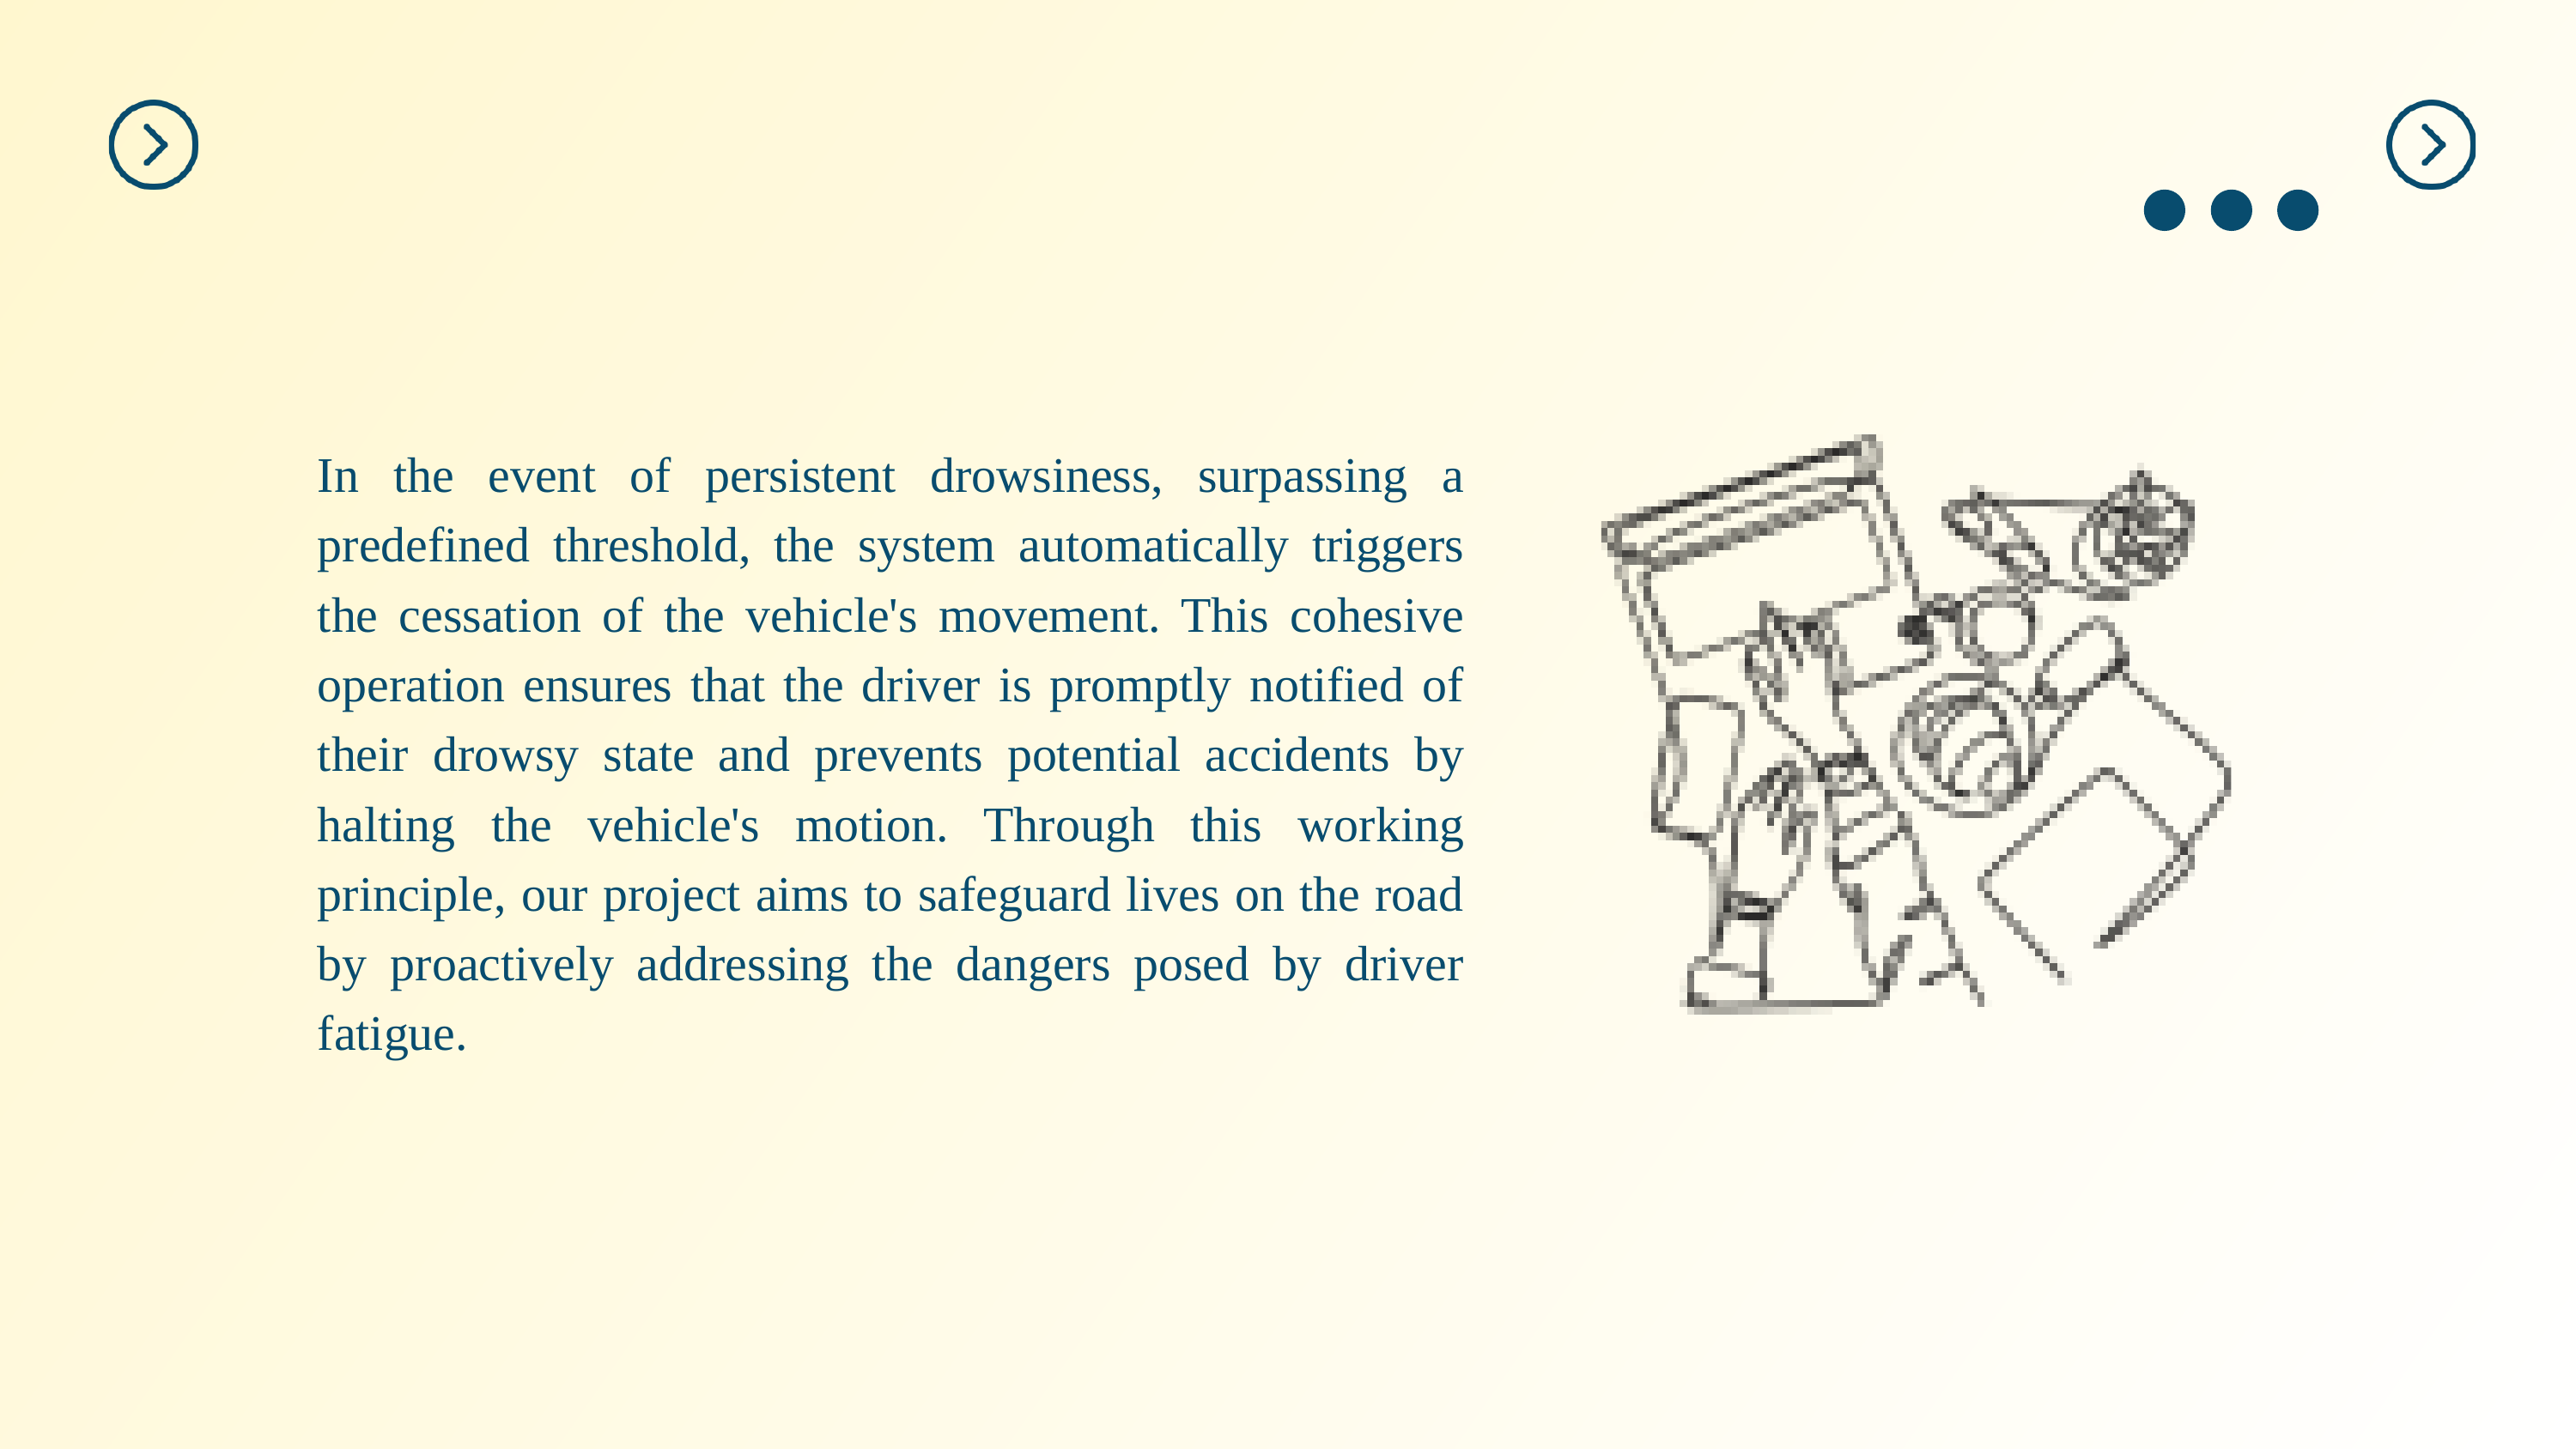

In the event of persistent drowsiness, surpassing a predefined threshold, the system automatically triggers the cessation of the vehicle's movement. This cohesive operation ensures that the driver is promptly notified of their drowsy state and prevents potential accidents by halting the vehicle's motion. Through this working principle, our project aims to safeguard lives on the road by proactively addressing the dangers posed by driver fatigue.